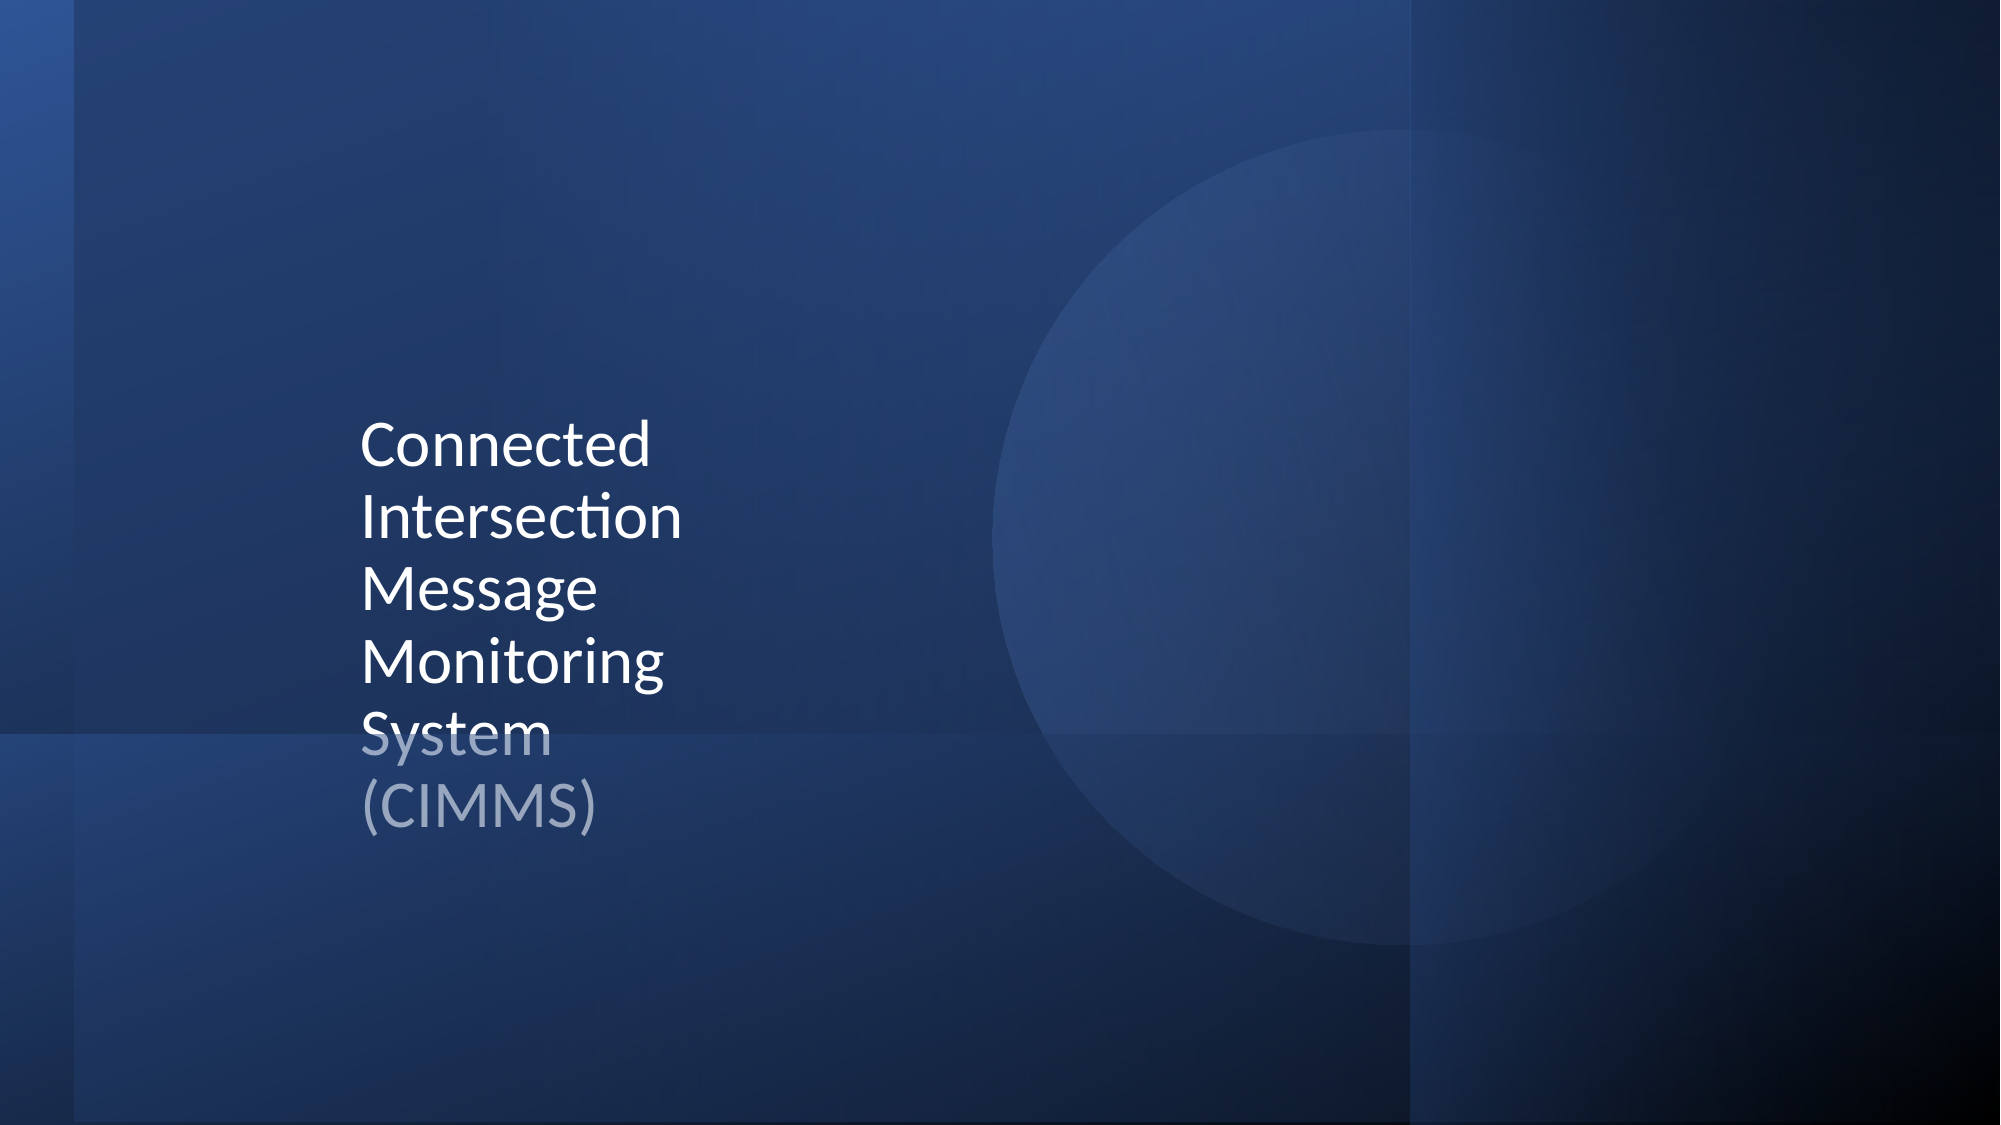

# Connected Intersection Message Monitoring System  (CIMMS)